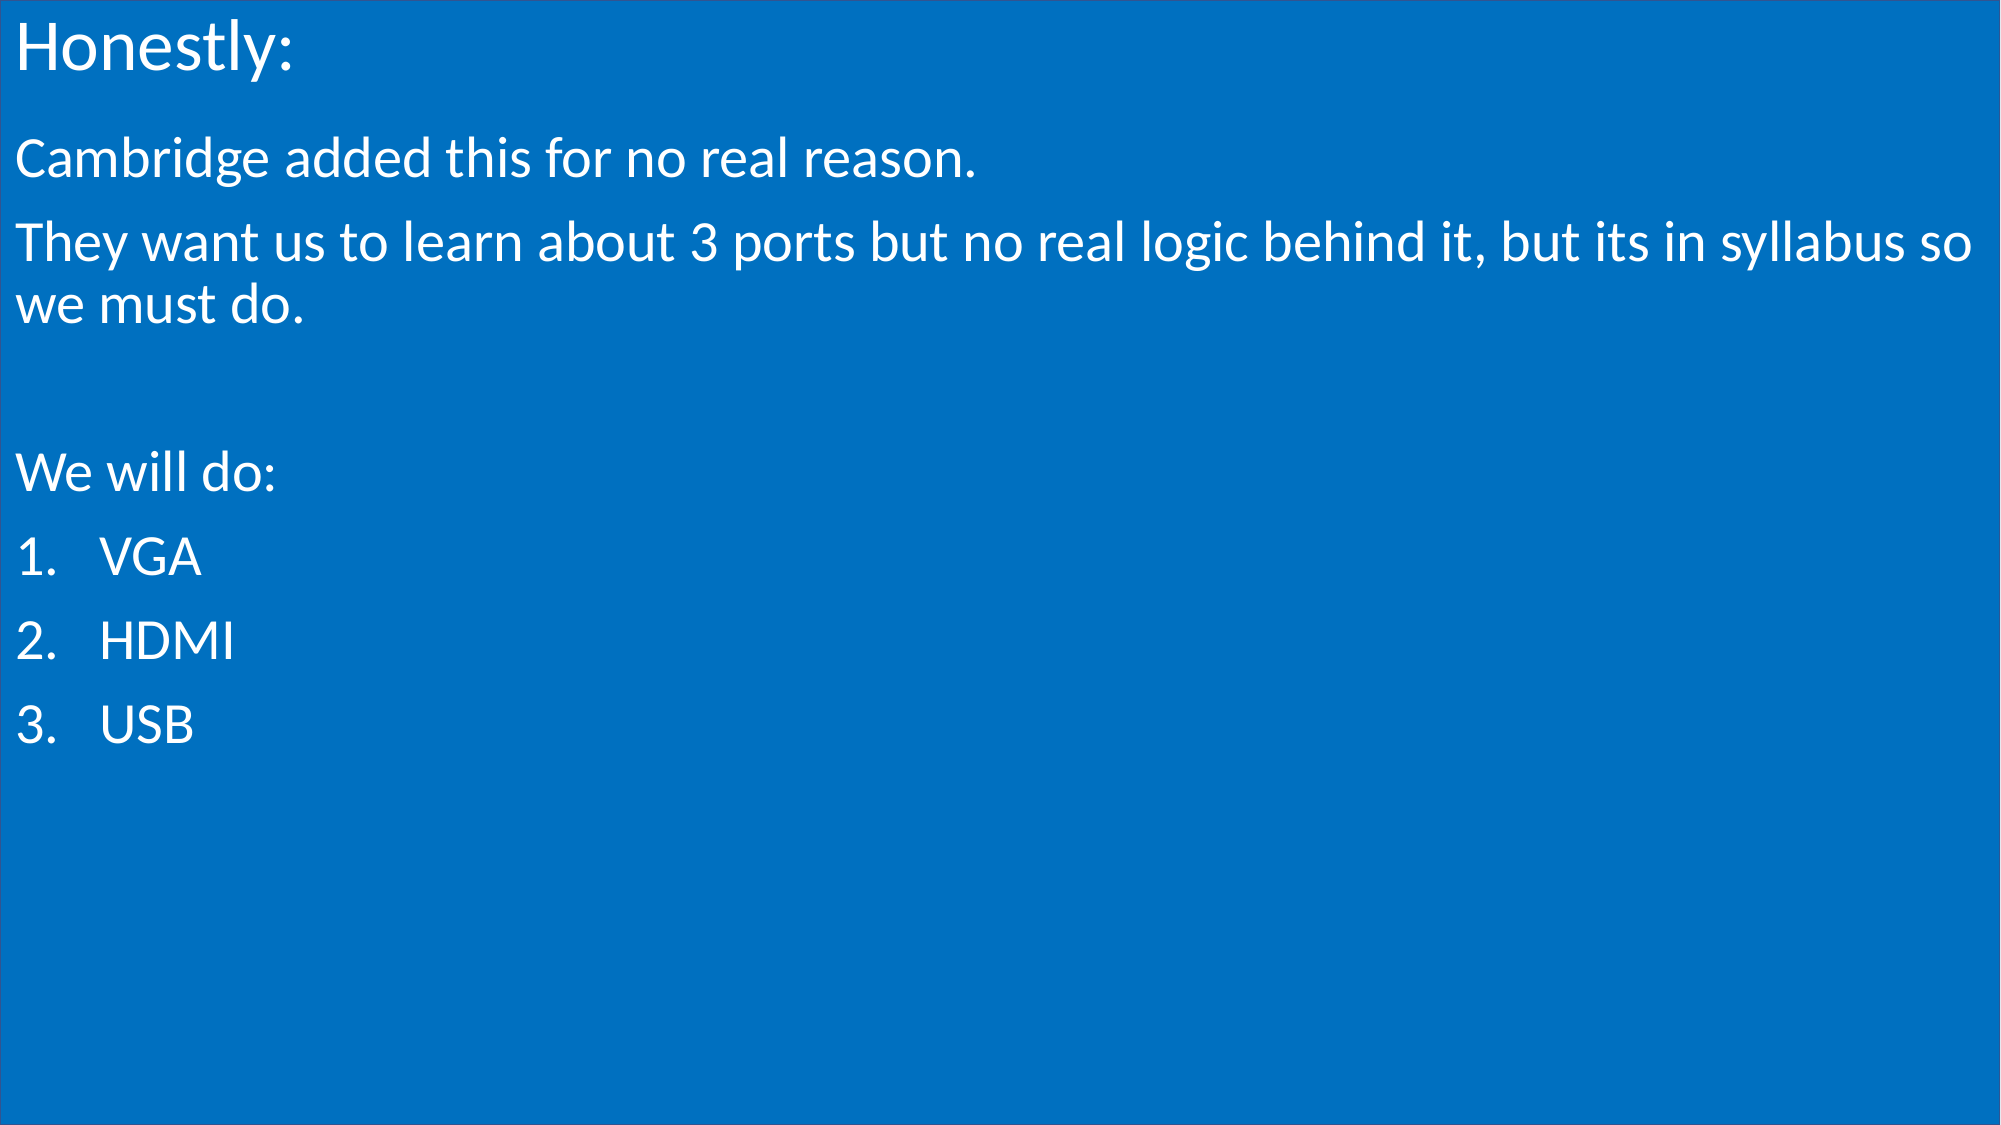

# Honestly:
Cambridge added this for no real reason.
They want us to learn about 3 ports but no real logic behind it, but its in syllabus so we must do.

We will do:
VGA
HDMI
USB